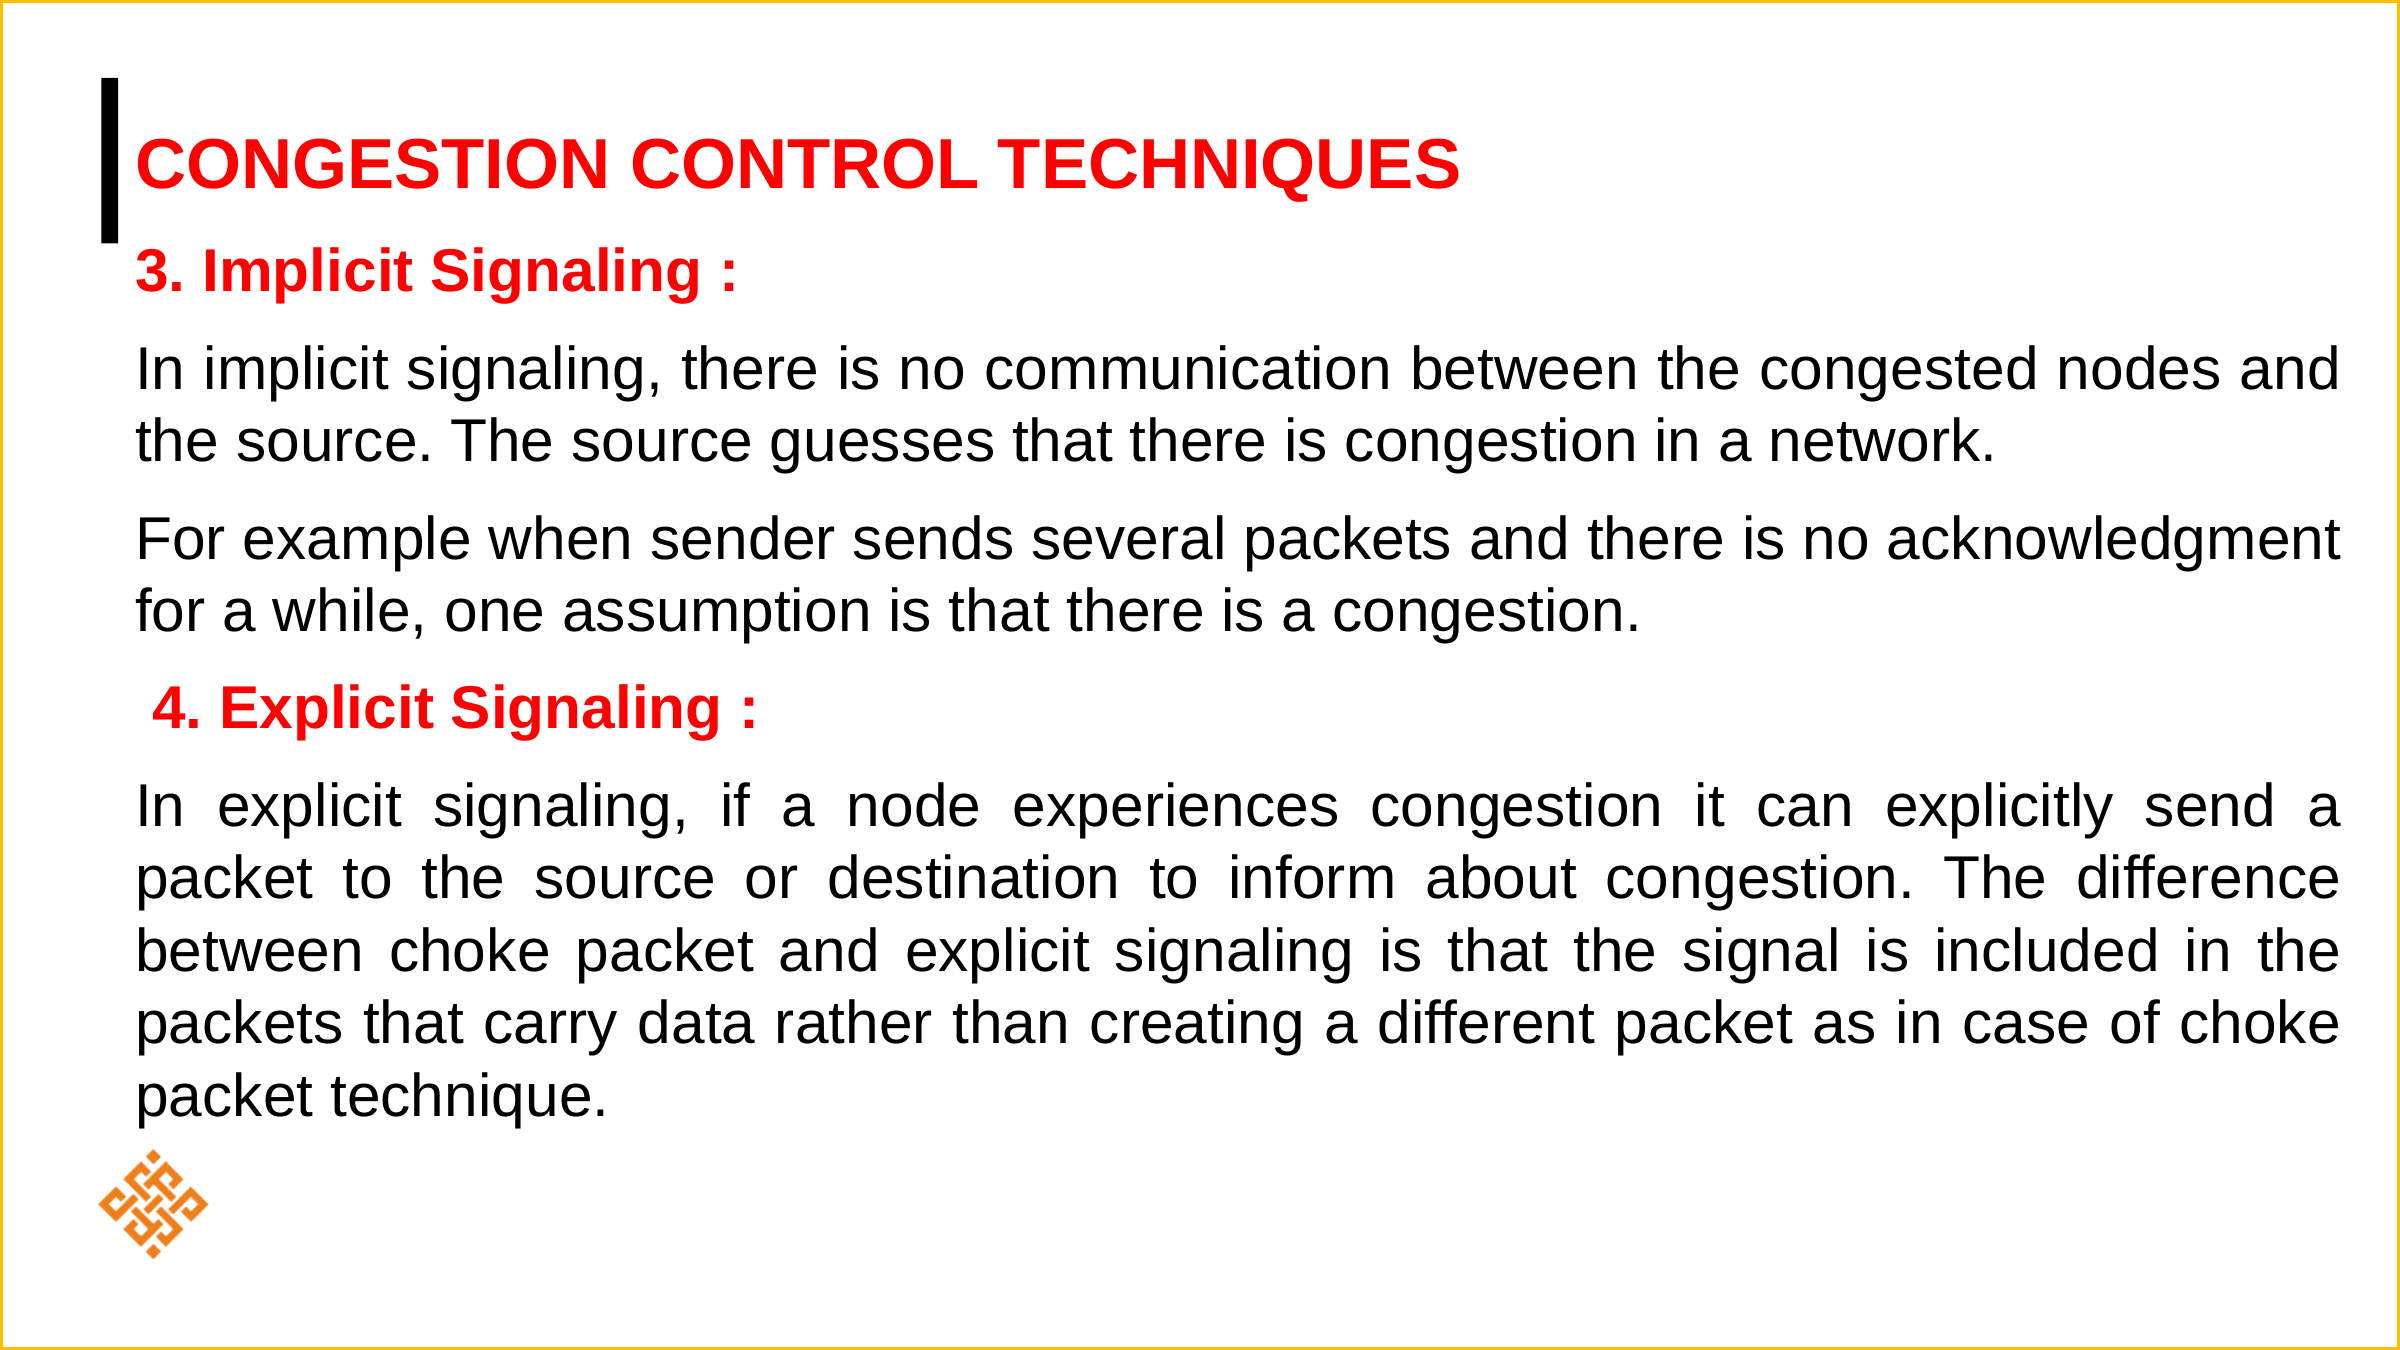

# Congestion Control techniques
3. Implicit Signaling :
In implicit signaling, there is no communication between the congested nodes and the source. The source guesses that there is congestion in a network.
For example when sender sends several packets and there is no acknowledgment for a while, one assumption is that there is a congestion.
 4. Explicit Signaling :
In explicit signaling, if a node experiences congestion it can explicitly send a packet to the source or destination to inform about congestion. The difference between choke packet and explicit signaling is that the signal is included in the packets that carry data rather than creating a different packet as in case of choke packet technique.